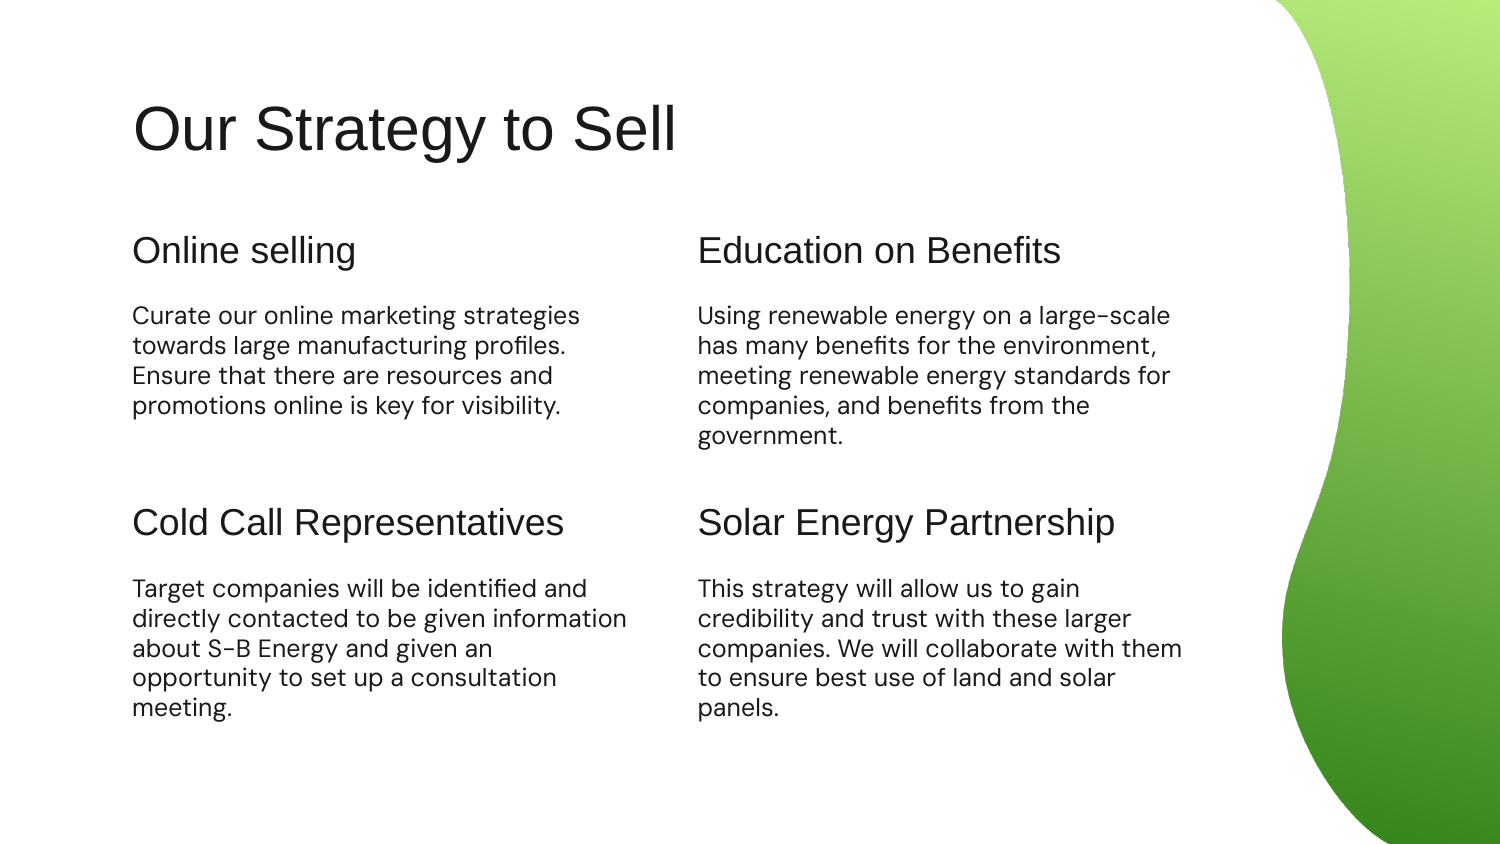

# Our Strategy to Sell
Online selling
Education on Benefits
Curate our online marketing strategies towards large manufacturing profiles. Ensure that there are resources and promotions online is key for visibility.
Using renewable energy on a large-scale has many benefits for the environment, meeting renewable energy standards for companies, and benefits from the government.
Cold Call Representatives
Solar Energy Partnership
Target companies will be identified and directly contacted to be given information about S-B Energy and given an opportunity to set up a consultation meeting.
This strategy will allow us to gain credibility and trust with these larger companies. We will collaborate with them to ensure best use of land and solar panels.